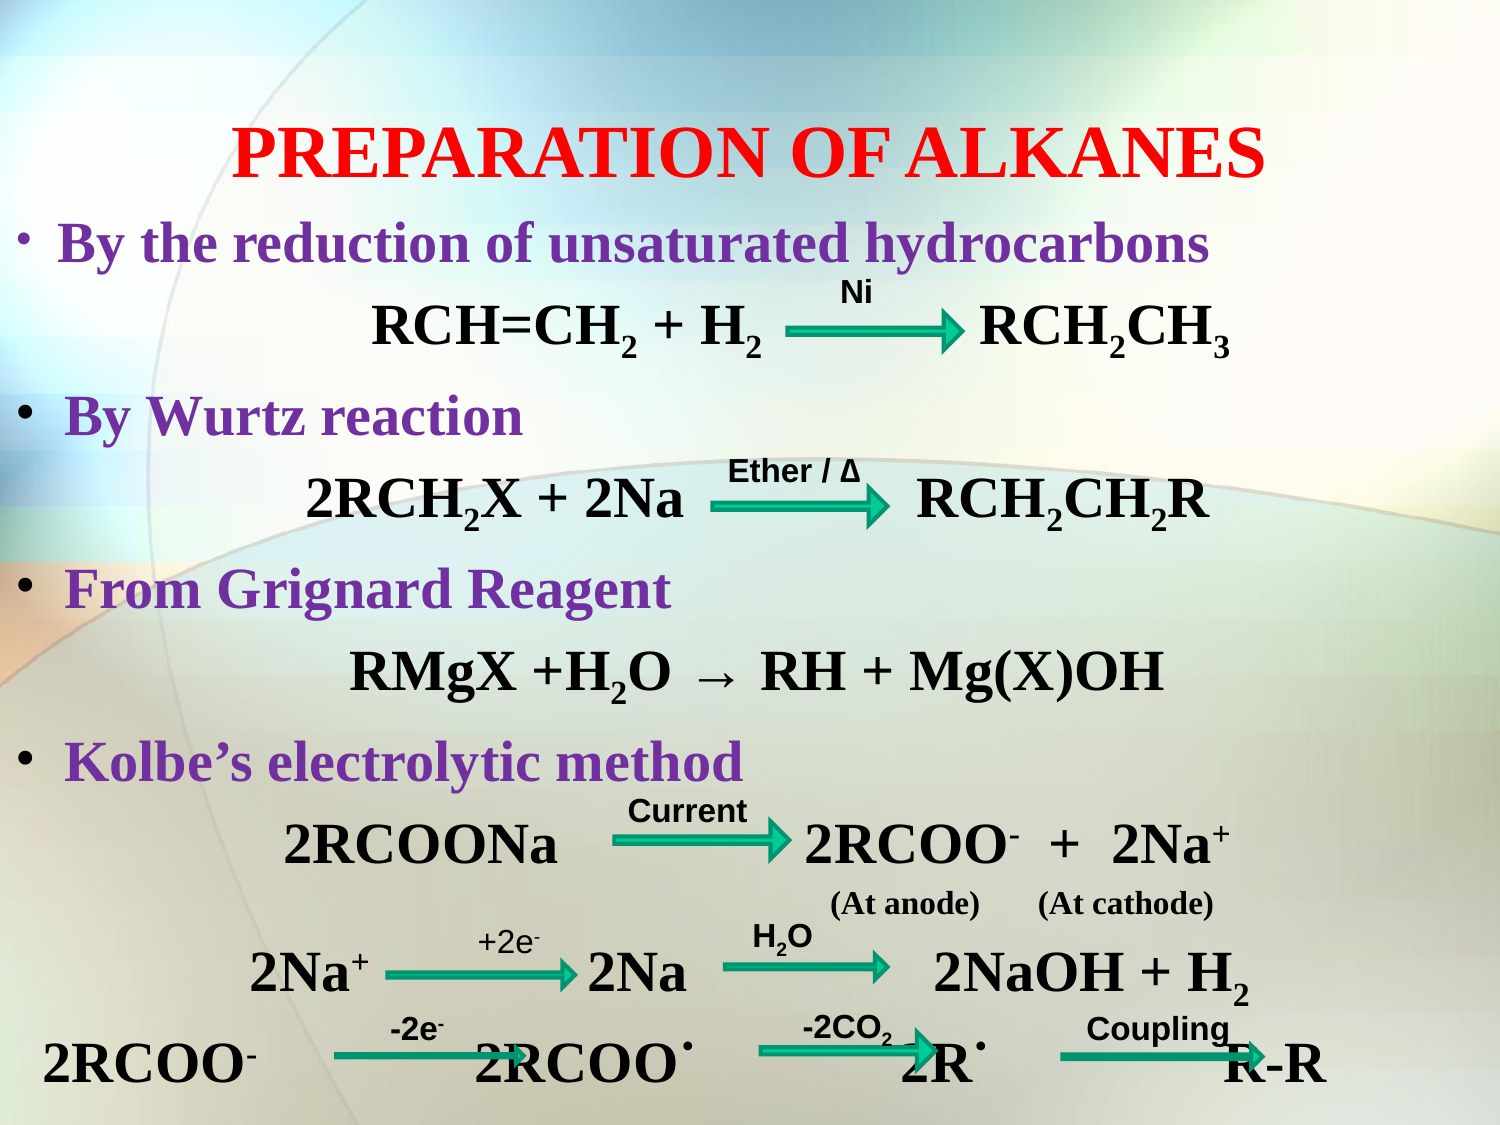

PREPARATION OF ALKANES
  By the reduction of unsaturated hydrocarbons
        RCH=CH2 + H2               RCH2CH3
  By Wurtz reaction
 2RCH2X + 2Na                RCH2CH2R
  From Grignard Reagent
 RMgX +H2O → RH + Mg(X)OH
  Kolbe’s electrolytic method
 2RCOONa                 2RCOO-  +  2Na+
                                                                  (At anode)       (At cathode)
2Na+               2Na                 2NaOH + H2
2RCOO-               2RCOO˙              2R˙                R-R

Ni

Ether / ∆

Current

H2O
+2e-

-2CO2
-2e-
Coupling